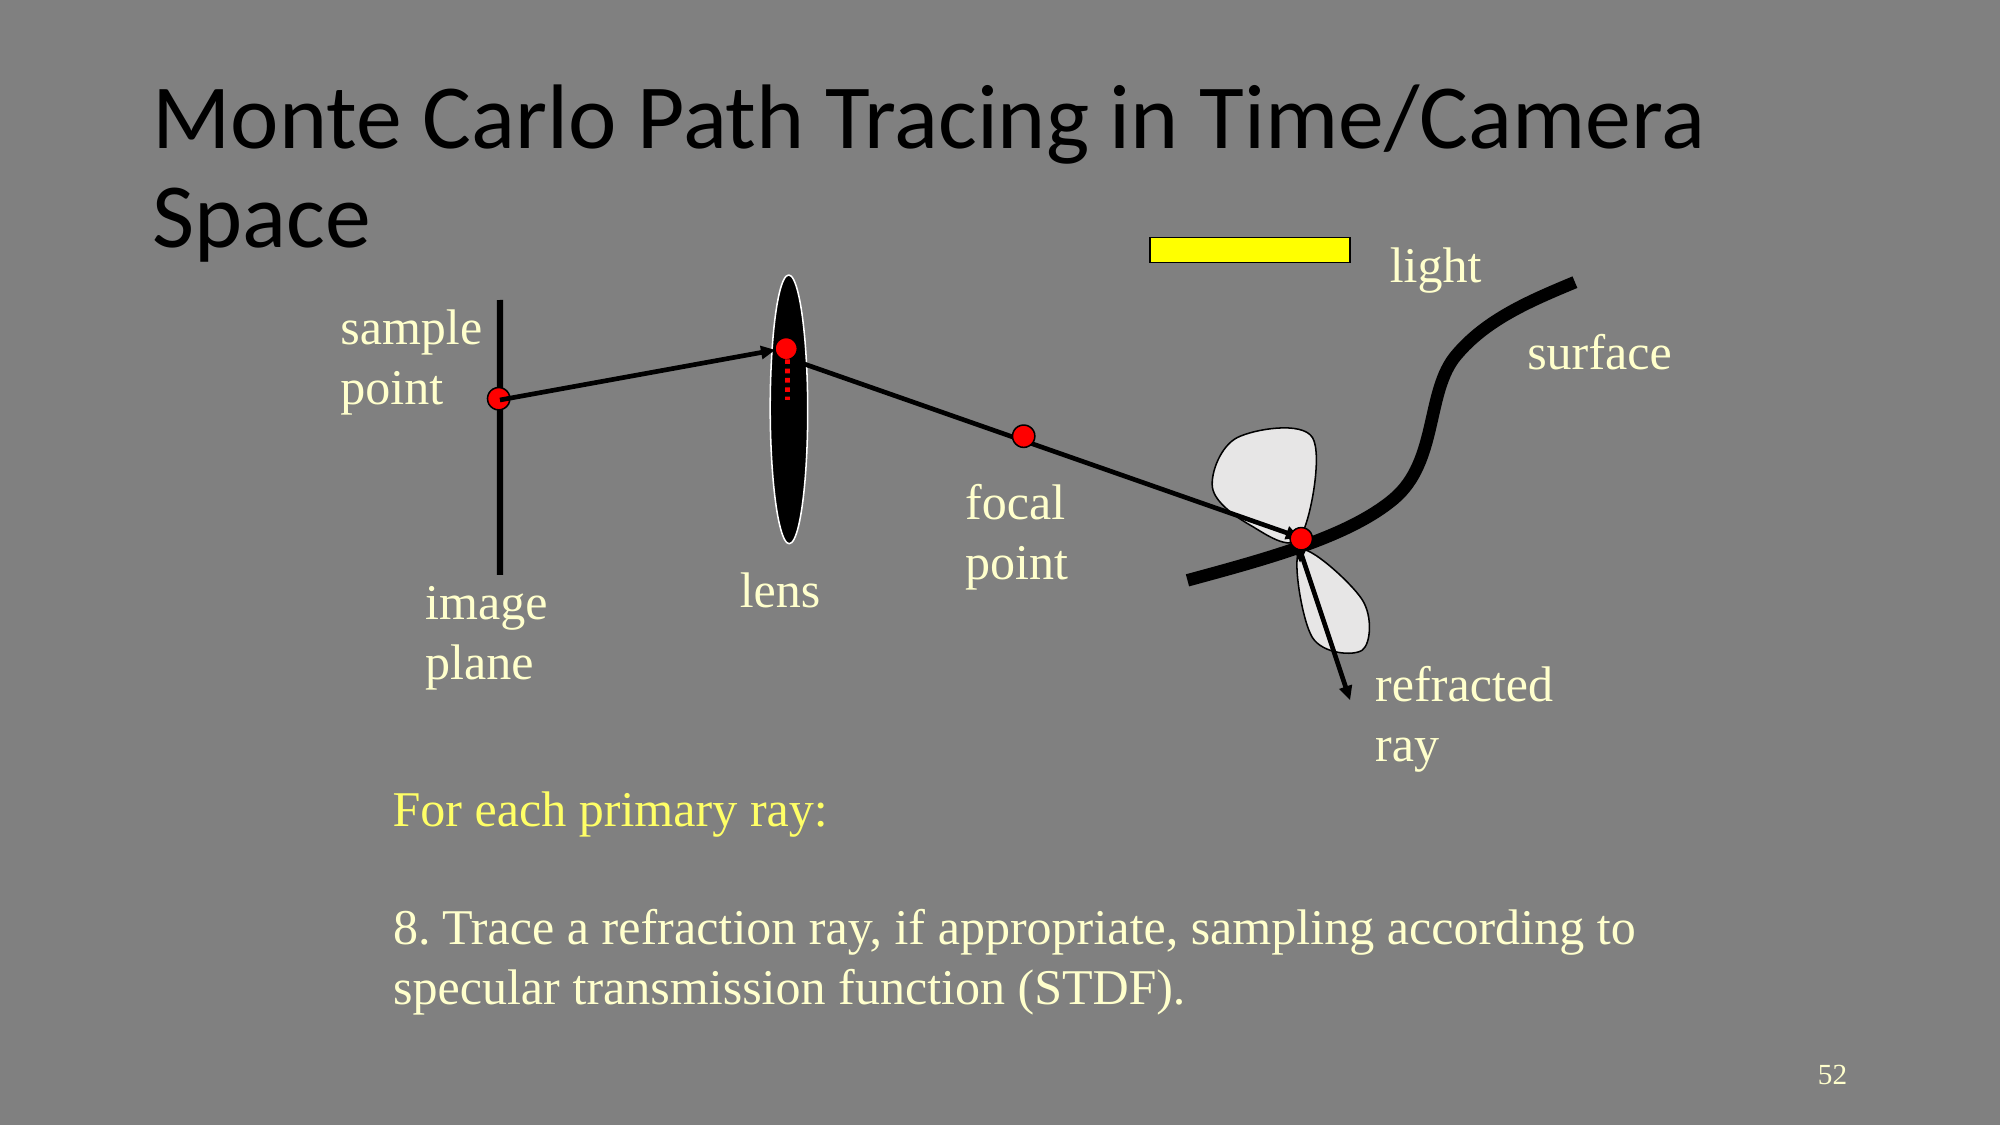

# Monte Carlo Path Tracing in Time/Camera Space
light

sample
point

surface

focal
point

lens

image
plane
refracted
ray
For each primary ray:
8. Trace a refraction ray, if appropriate, sampling according to specular transmission function (STDF).
52